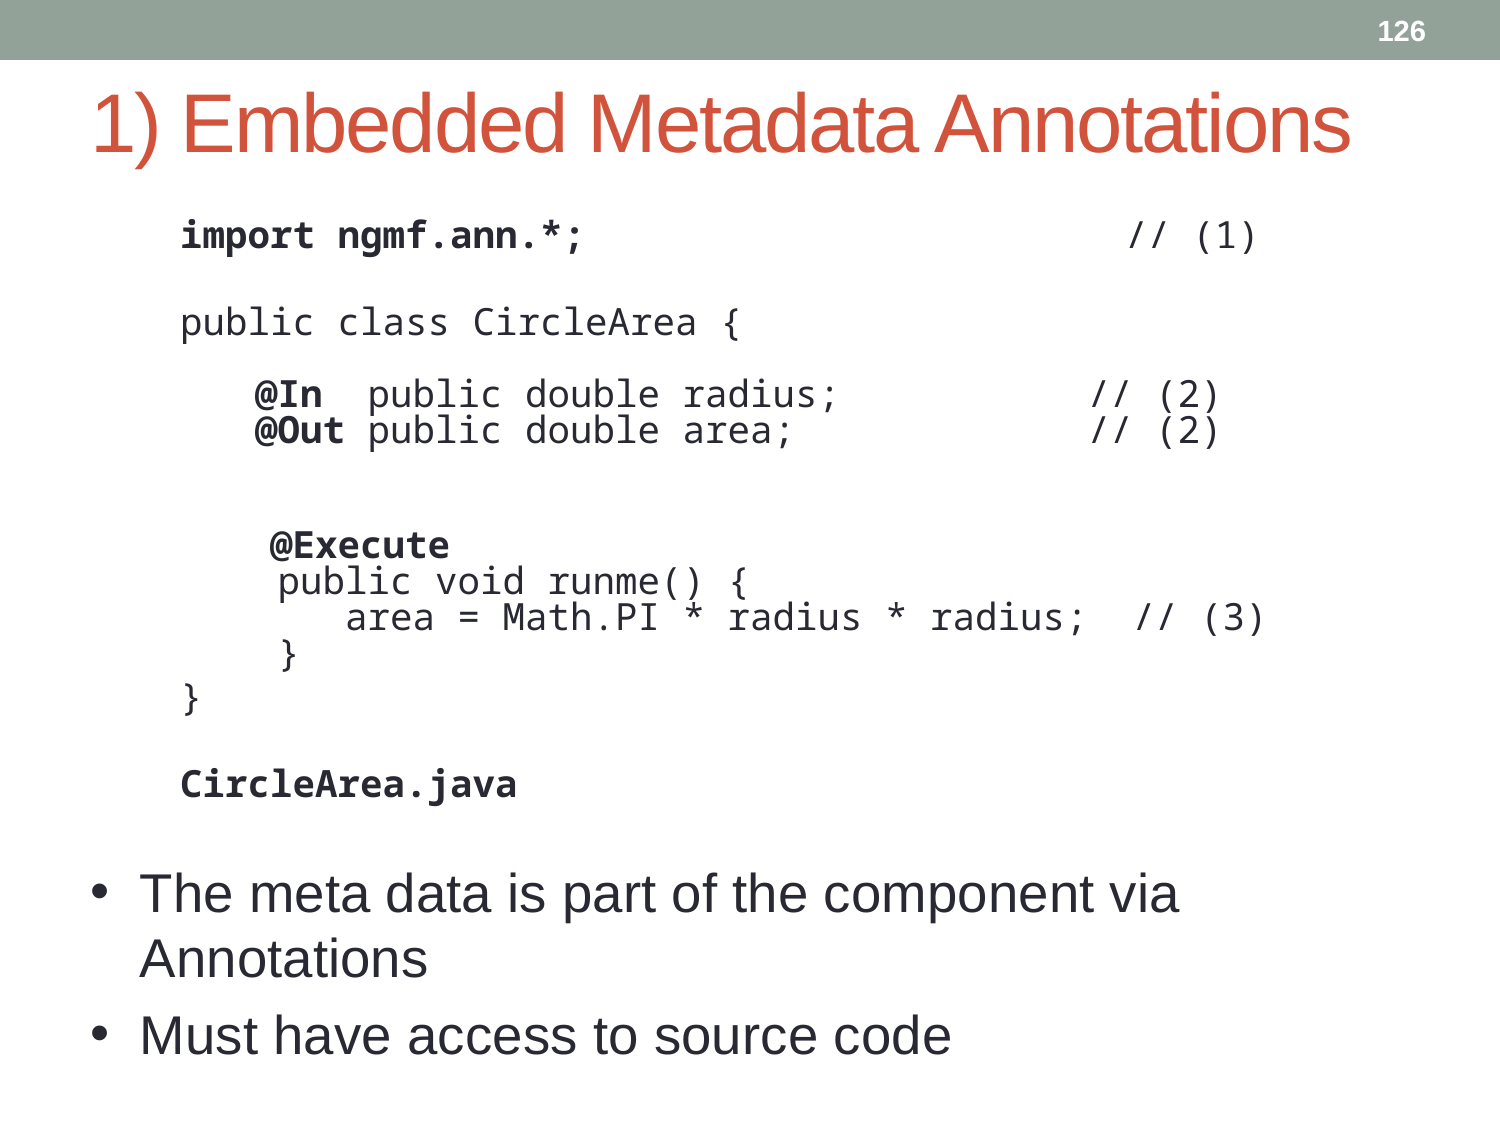

126
# 1) Embedded Metadata Annotations
import ngmf.ann.*;                        // (1)

public class CircleArea {
  @In  public double radius;           // (2)
  @Out public double area;             // (2)
    @Execute
   public void runme() {
      area = Math.PI * radius * radius;  // (3)
   }
}

CircleArea.java

The meta data is part of the component via Annotations
Must have access to source code